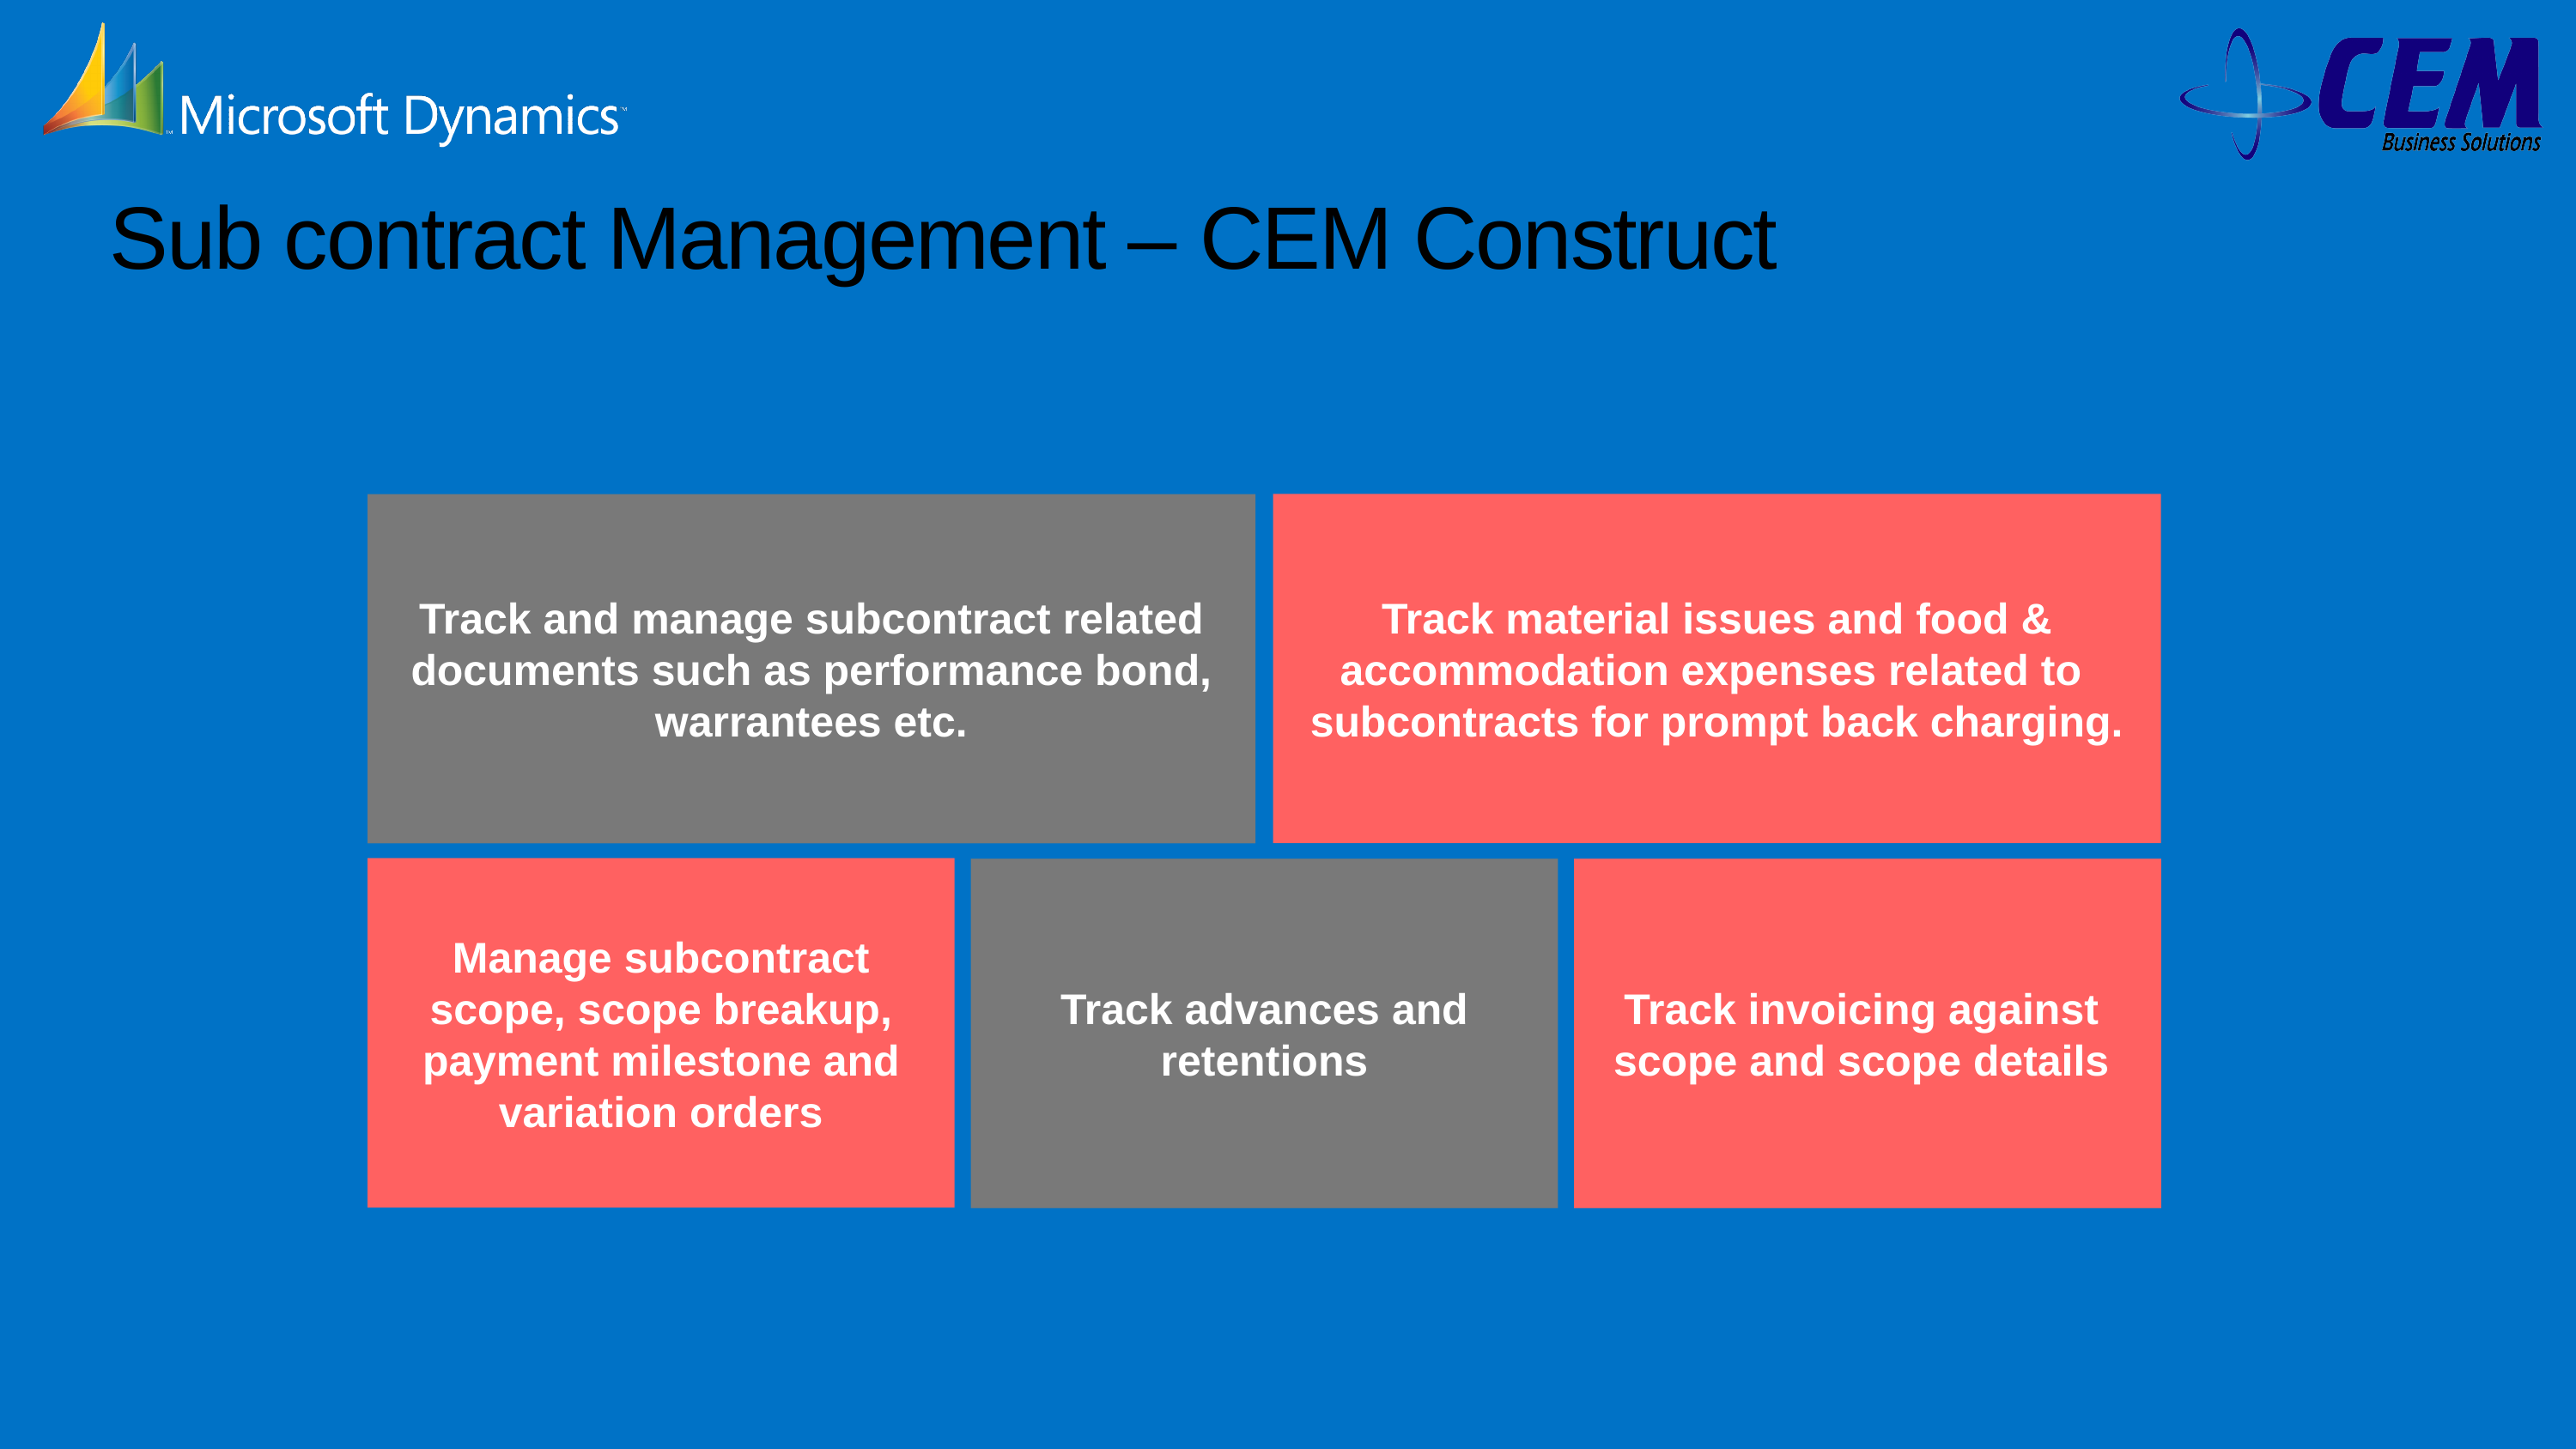

# Sub contract Management – CEM Construct
Track material issues and food & accommodation expenses related to  subcontracts for prompt back charging.
Track and manage subcontract related documents such as performance bond, warrantees etc.
Manage subcontract scope, scope breakup, payment milestone and variation orders
Track advances and retentions
Track invoicing against  scope and scope details